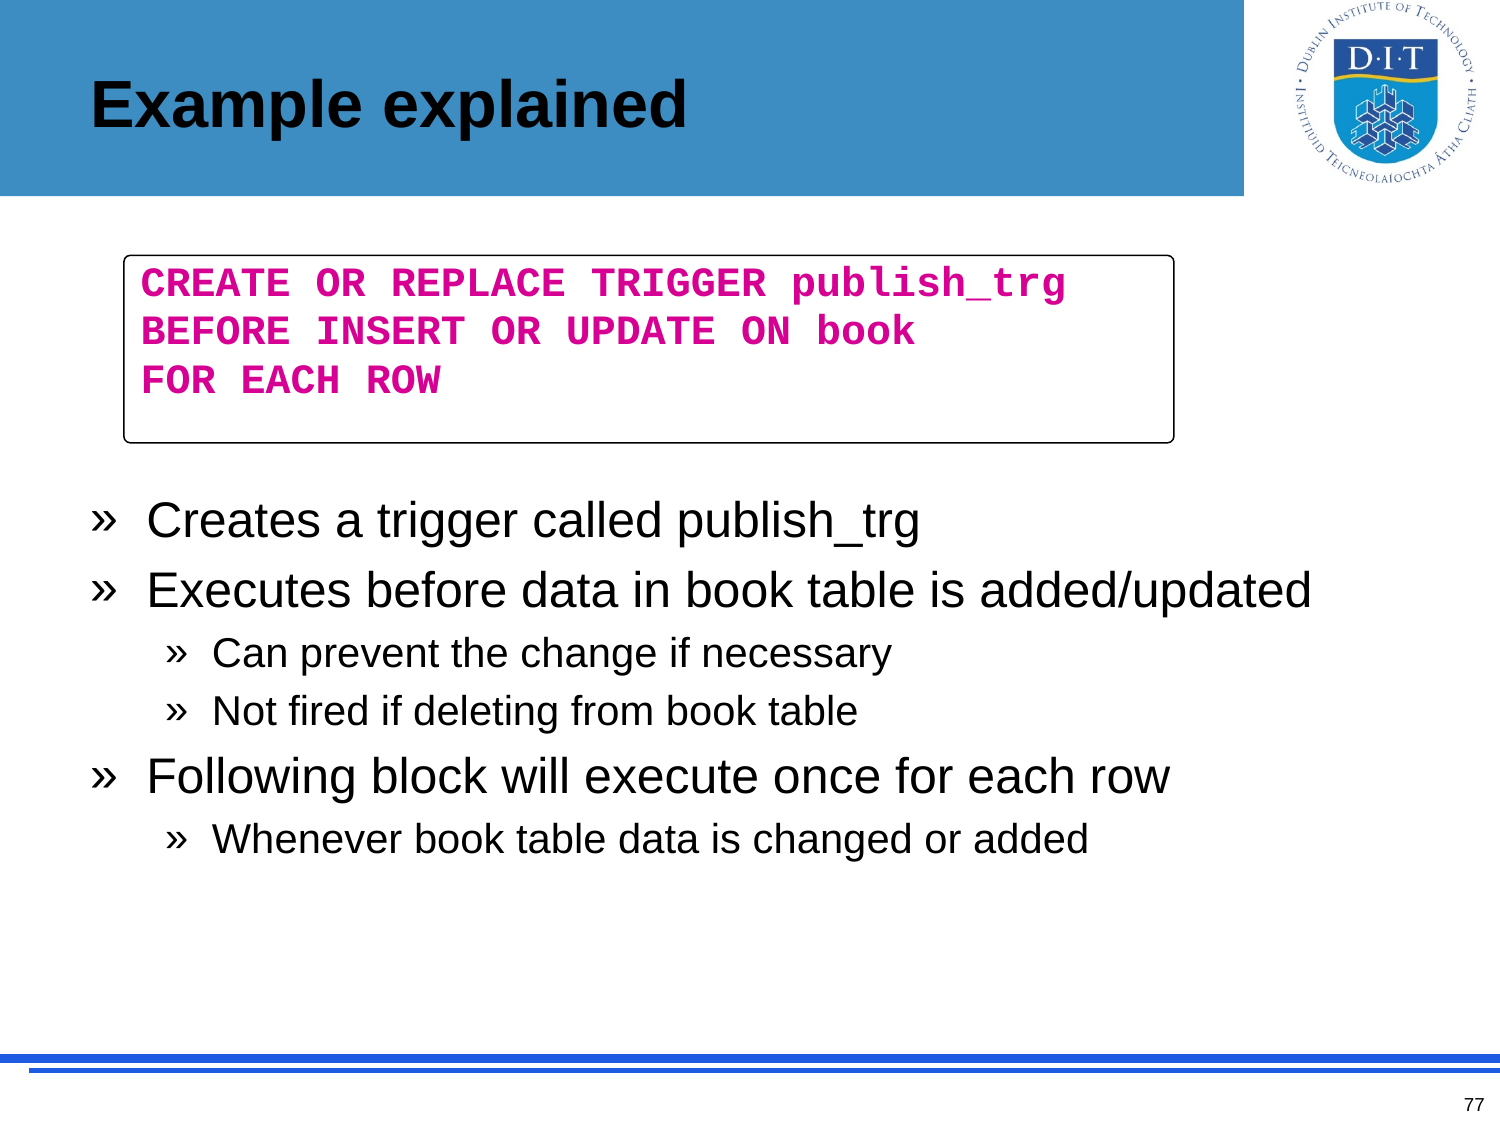

# Example explained
CREATE OR REPLACE TRIGGER publish_trg
BEFORE INSERT OR UPDATE ON book
FOR EACH ROW
Creates a trigger called publish_trg
Executes before data in book table is added/updated
Can prevent the change if necessary
Not fired if deleting from book table
Following block will execute once for each row
Whenever book table data is changed or added
77